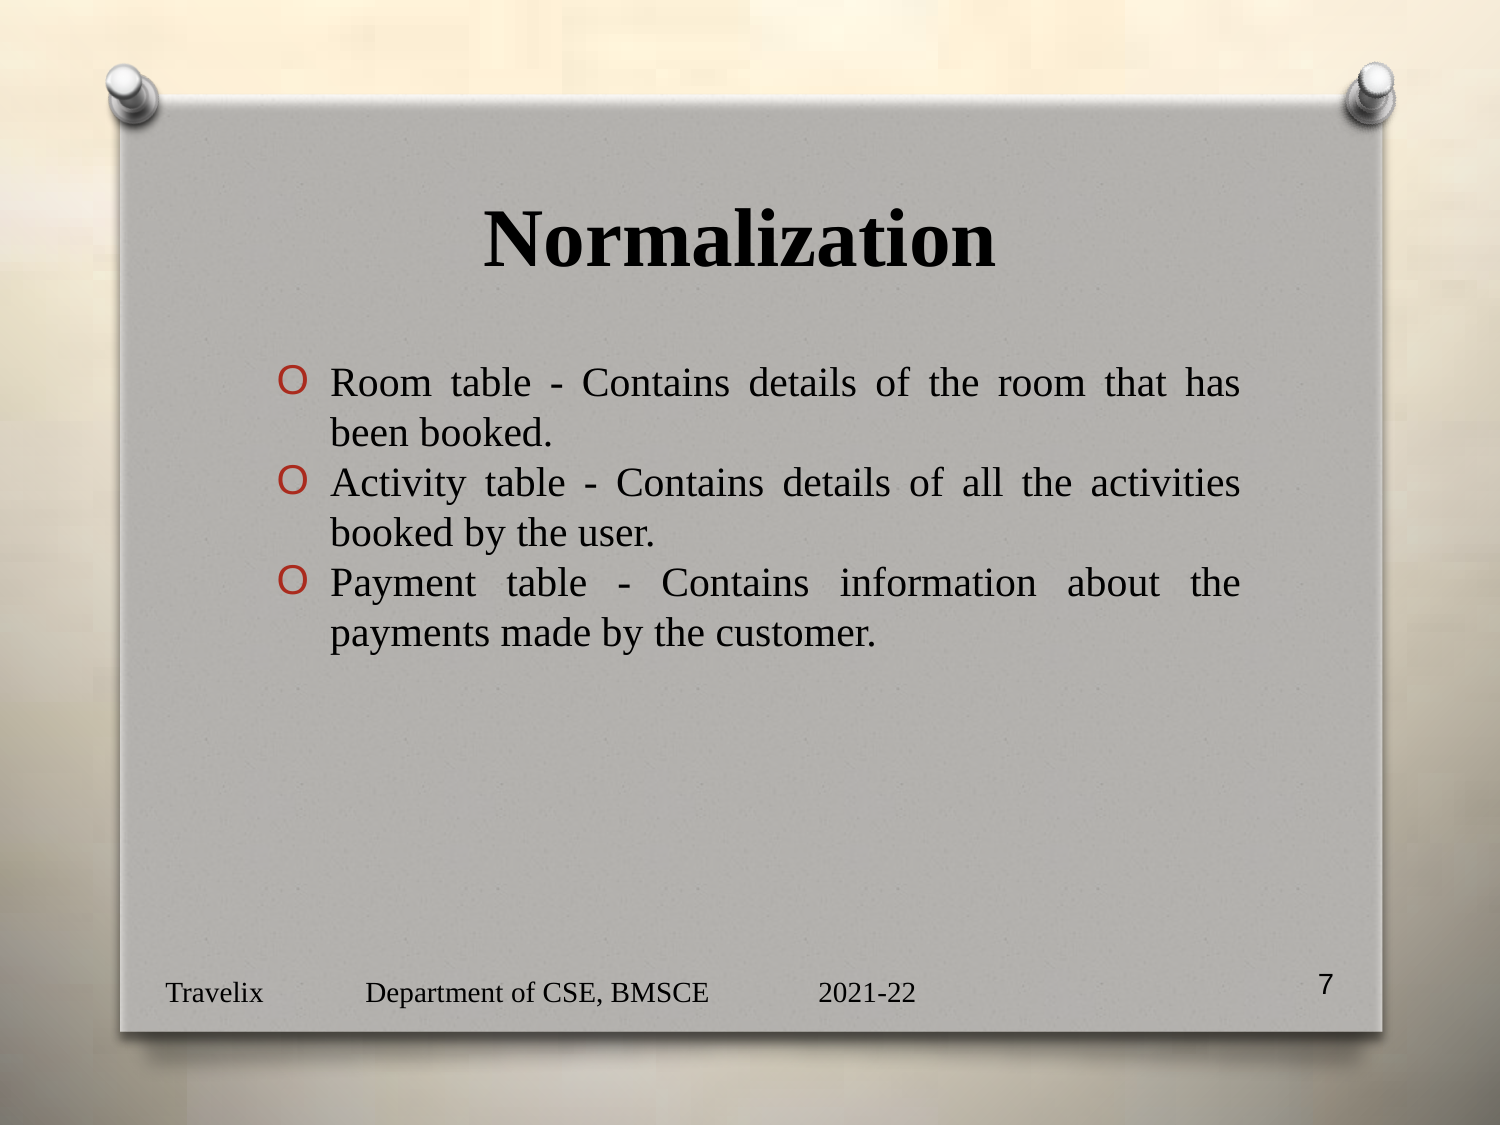

# Normalization
Room table - Contains details of the room that has been booked.
Activity table - Contains details of all the activities booked by the user.
Payment table - Contains information about the payments made by the customer.
7
Travelix              Department of CSE, BMSCE               2021-22